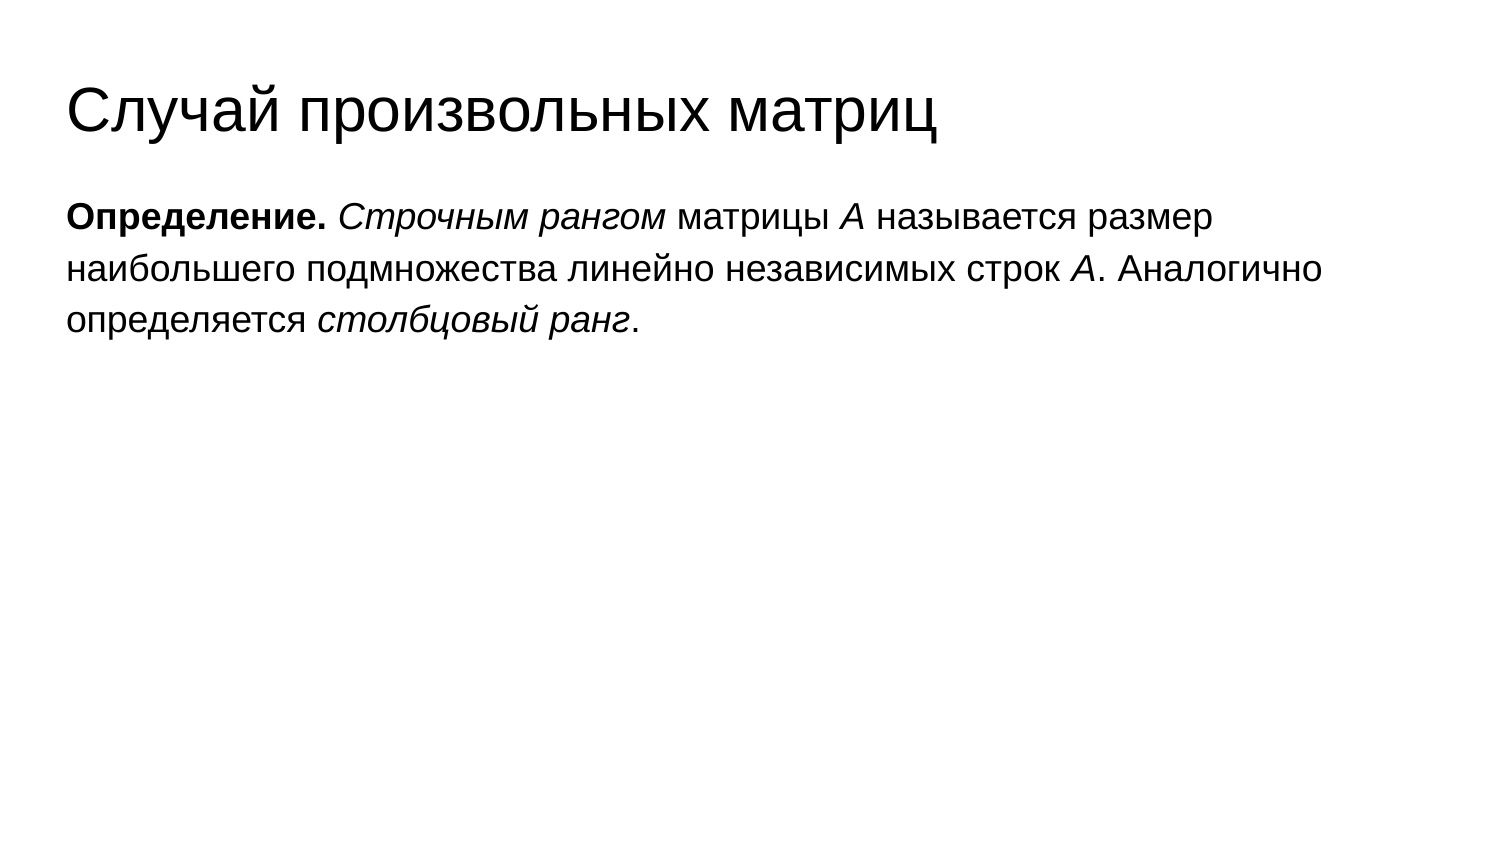

# Случай произвольных матриц
Определение. Строчным рангом матрицы A называется размер
наибольшего подмножества линейно независимых строк A. Аналогично определяется столбцовый ранг.